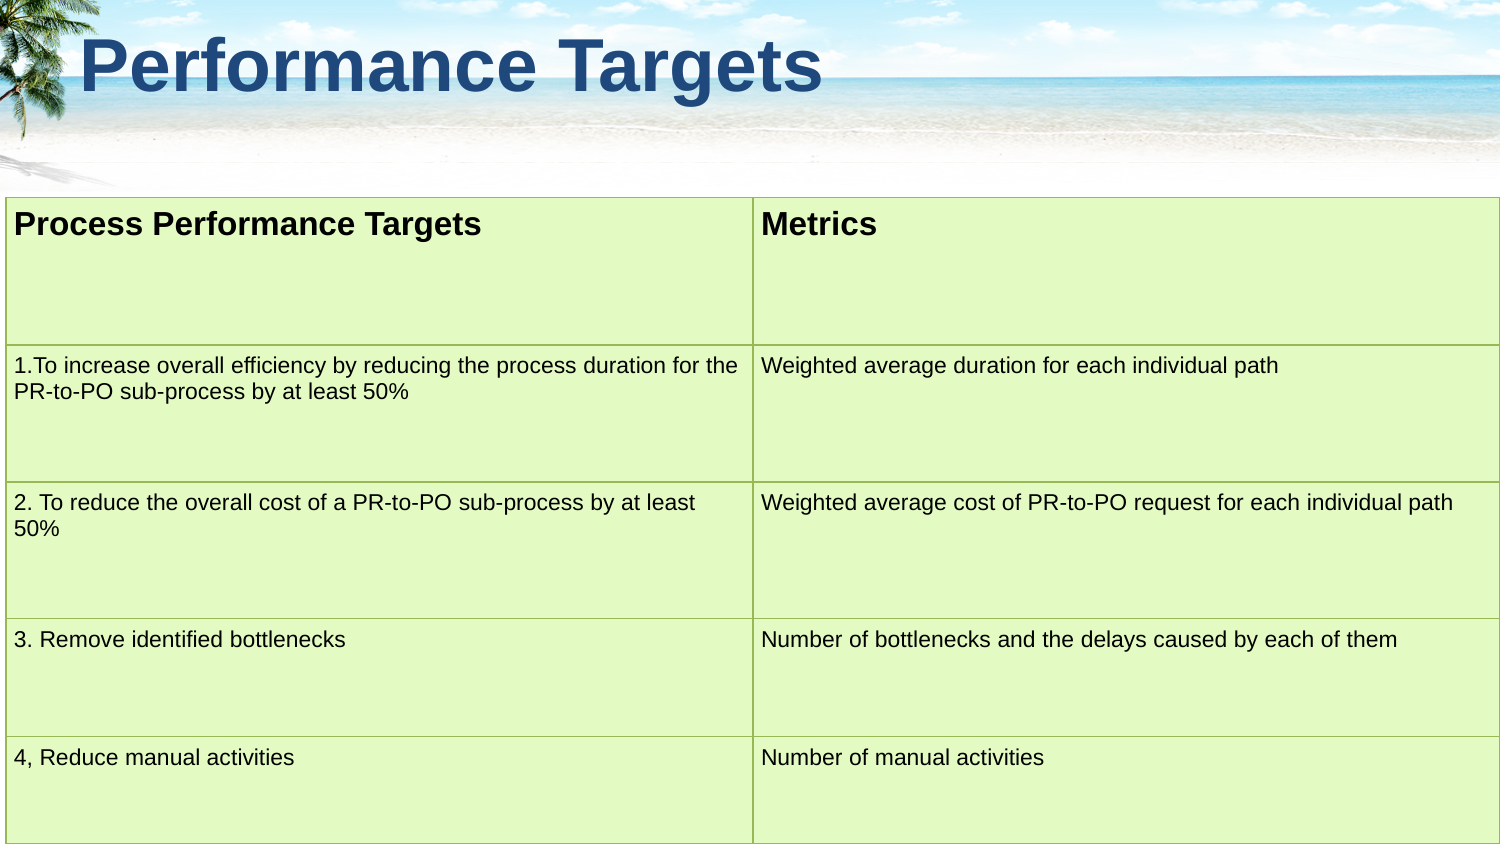

Performance Targets
| Process Performance Targets | Metrics |
| --- | --- |
| 1.To increase overall efficiency by reducing the process duration for the PR-to-PO sub-process by at least 50% | Weighted average duration for each individual path |
| 2. To reduce the overall cost of a PR-to-PO sub-process by at least 50% | Weighted average cost of PR-to-PO request for each individual path |
| 3. Remove identified bottlenecks | Number of bottlenecks and the delays caused by each of them |
| 4, Reduce manual activities | Number of manual activities |